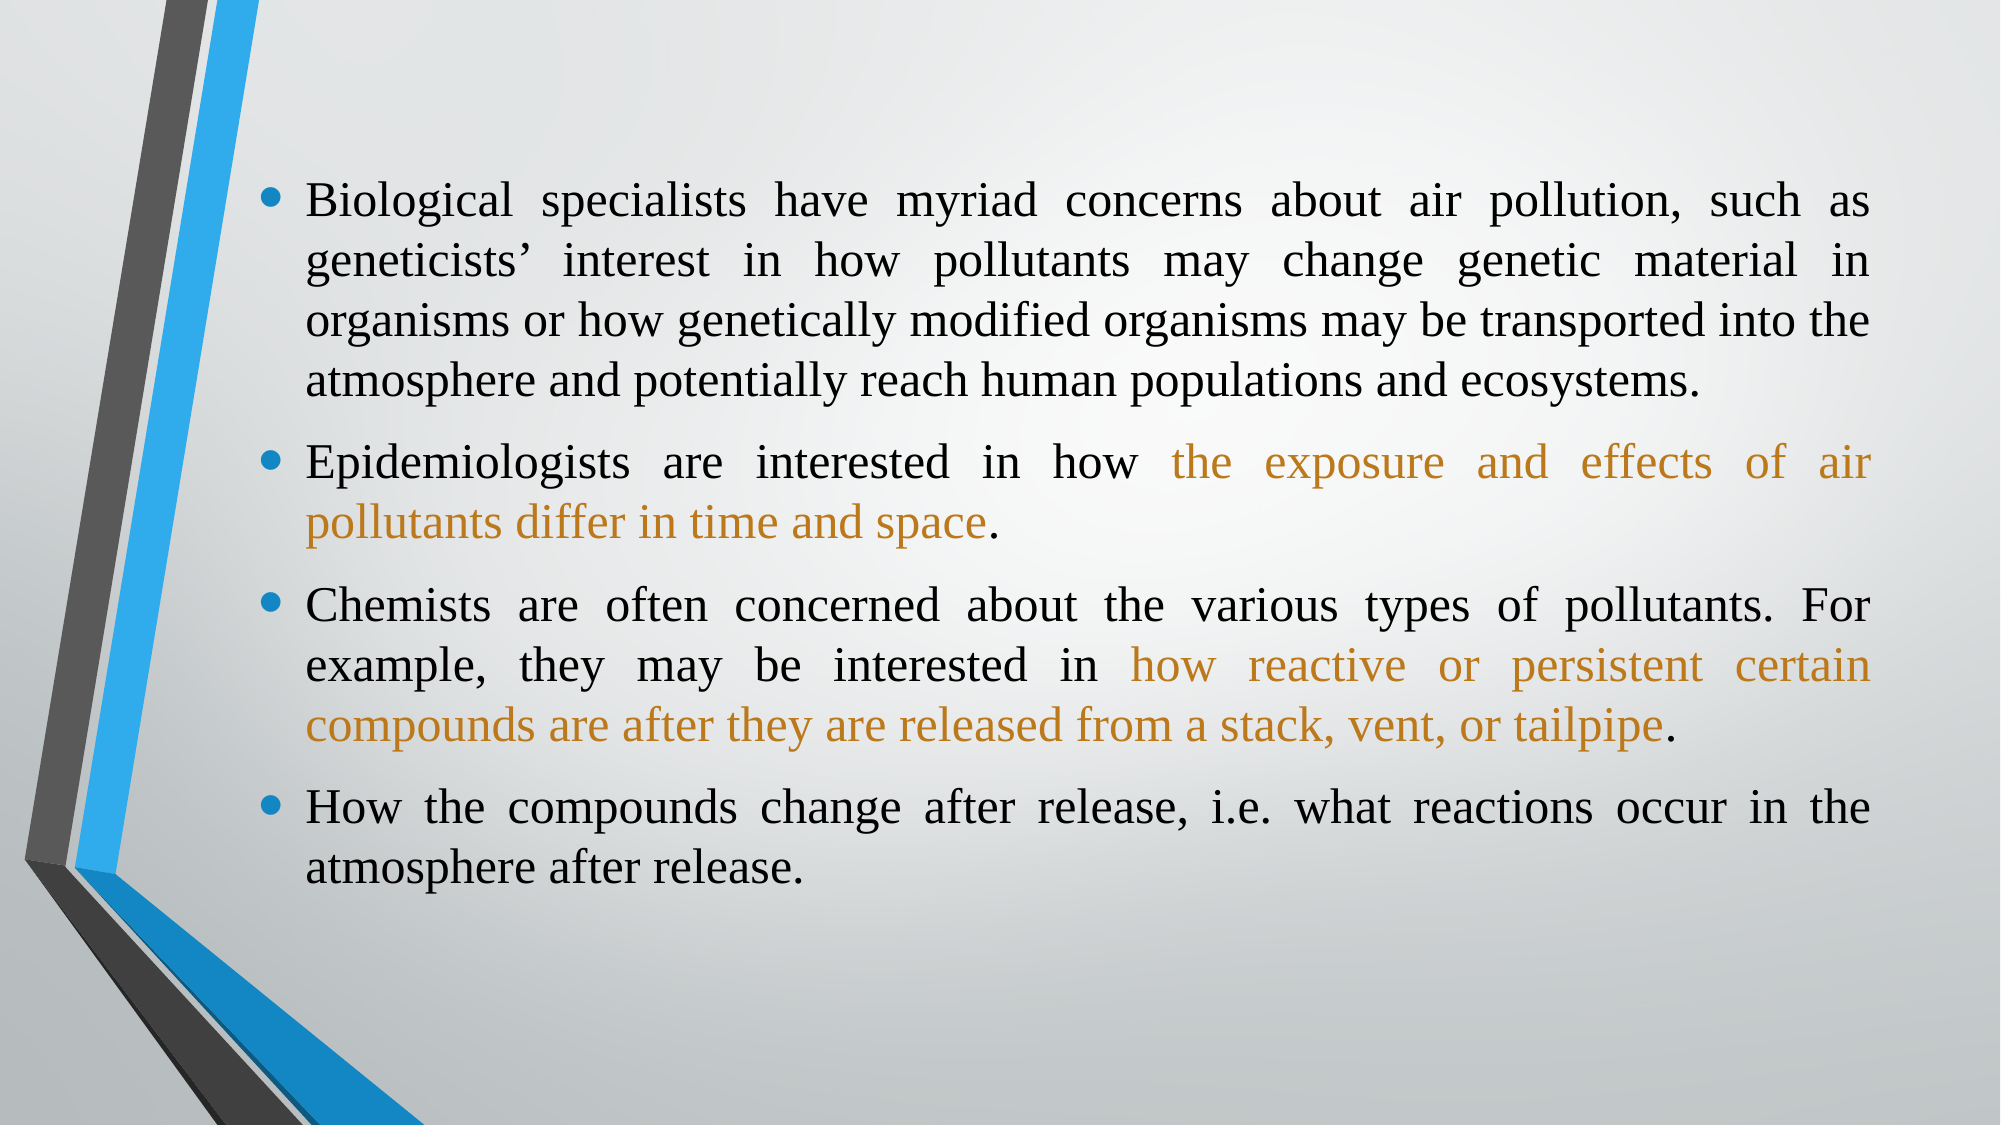

Biological specialists have myriad concerns about air pollution, such as geneticists’ interest in how pollutants may change genetic material in organisms or how genetically modified organisms may be transported into the atmosphere and potentially reach human populations and ecosystems.
Epidemiologists are interested in how the exposure and effects of air pollutants differ in time and space.
Chemists are often concerned about the various types of pollutants. For example, they may be interested in how reactive or persistent certain compounds are after they are released from a stack, vent, or tailpipe.
How the compounds change after release, i.e. what reactions occur in the atmosphere after release.